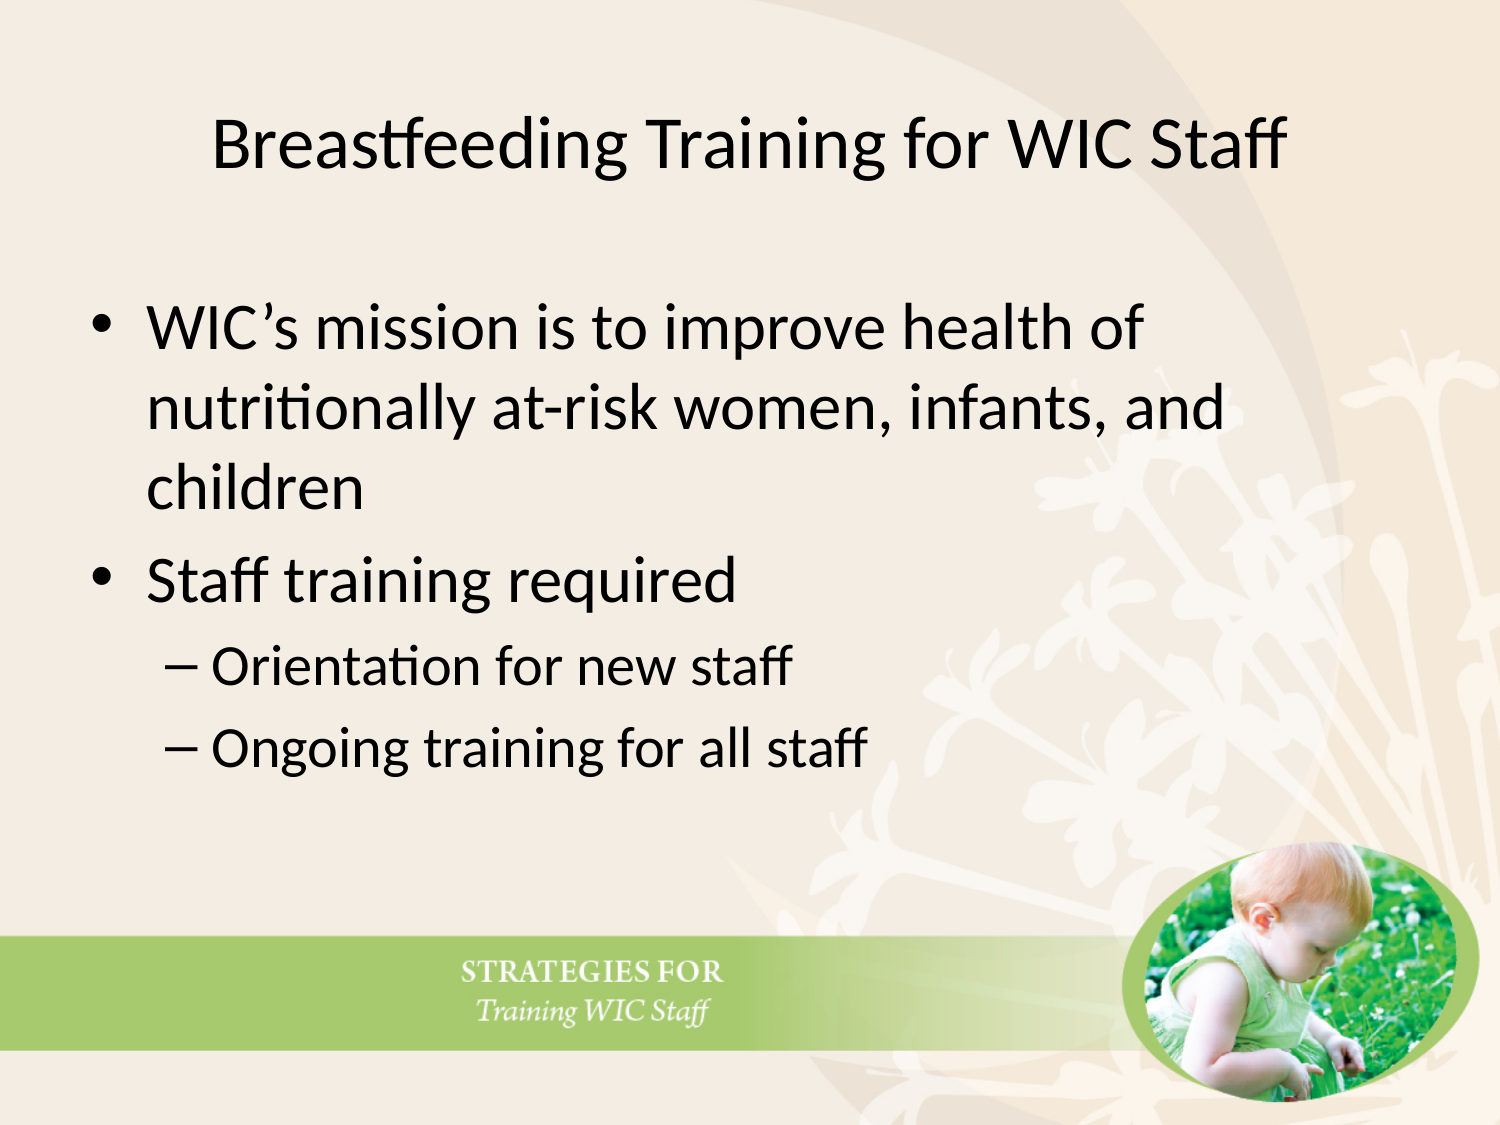

# Breastfeeding Training for WIC Staff
WIC’s mission is to improve health of nutritionally at-risk women, infants, and children
Staff training required
Orientation for new staff
Ongoing training for all staff